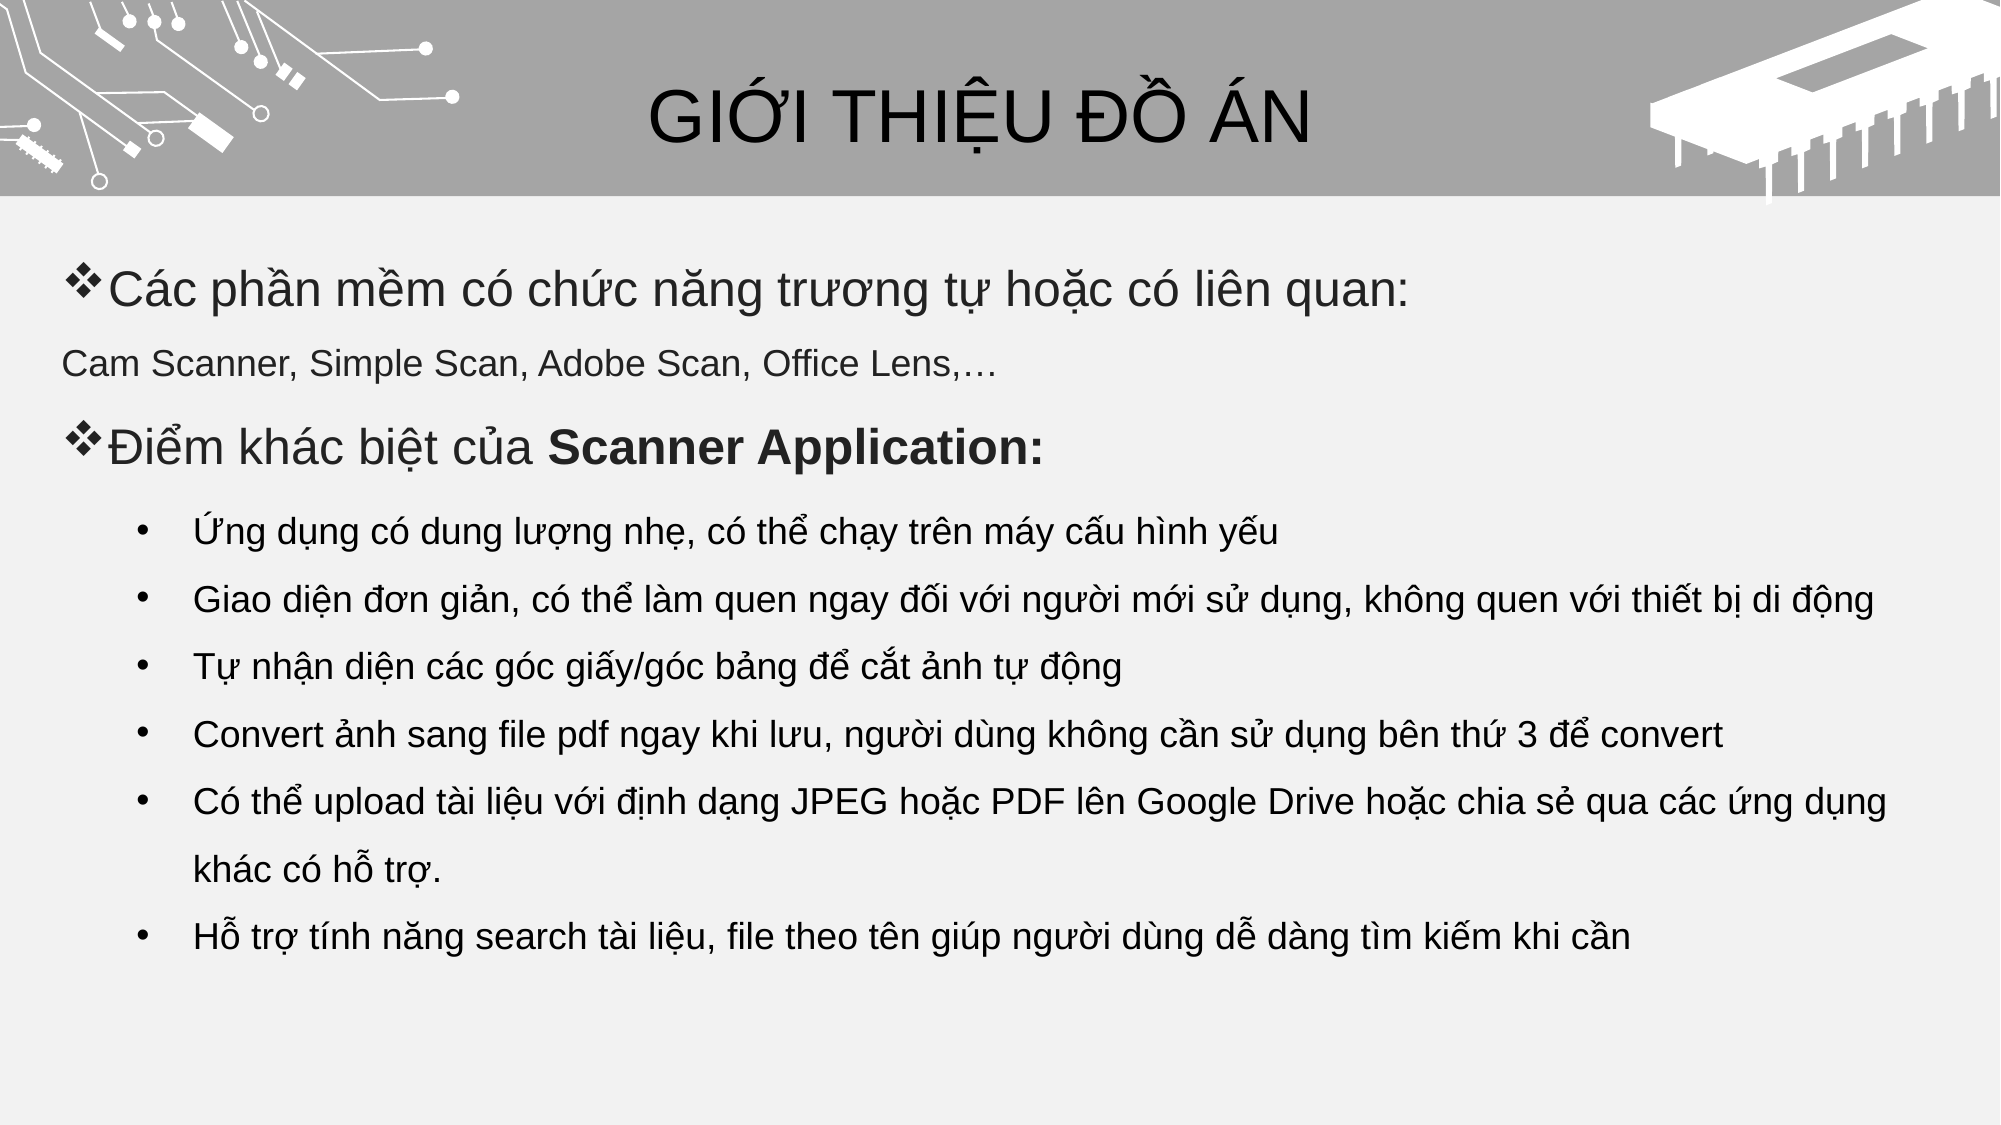

GIỚI THIỆU ĐỒ ÁN
Các phần mềm có chức năng trương tự hoặc có liên quan:
Cam Scanner, Simple Scan, Adobe Scan, Office Lens,…
Điểm khác biệt của Scanner Application:
Ứng dụng có dung lượng nhẹ, có thể chạy trên máy cấu hình yếu
Giao diện đơn giản, có thể làm quen ngay đối với người mới sử dụng, không quen với thiết bị di động
Tự nhận diện các góc giấy/góc bảng để cắt ảnh tự động
Convert ảnh sang file pdf ngay khi lưu, người dùng không cần sử dụng bên thứ 3 để convert
Có thể upload tài liệu với định dạng JPEG hoặc PDF lên Google Drive hoặc chia sẻ qua các ứng dụng khác có hỗ trợ.
Hỗ trợ tính năng search tài liệu, file theo tên giúp người dùng dễ dàng tìm kiếm khi cần